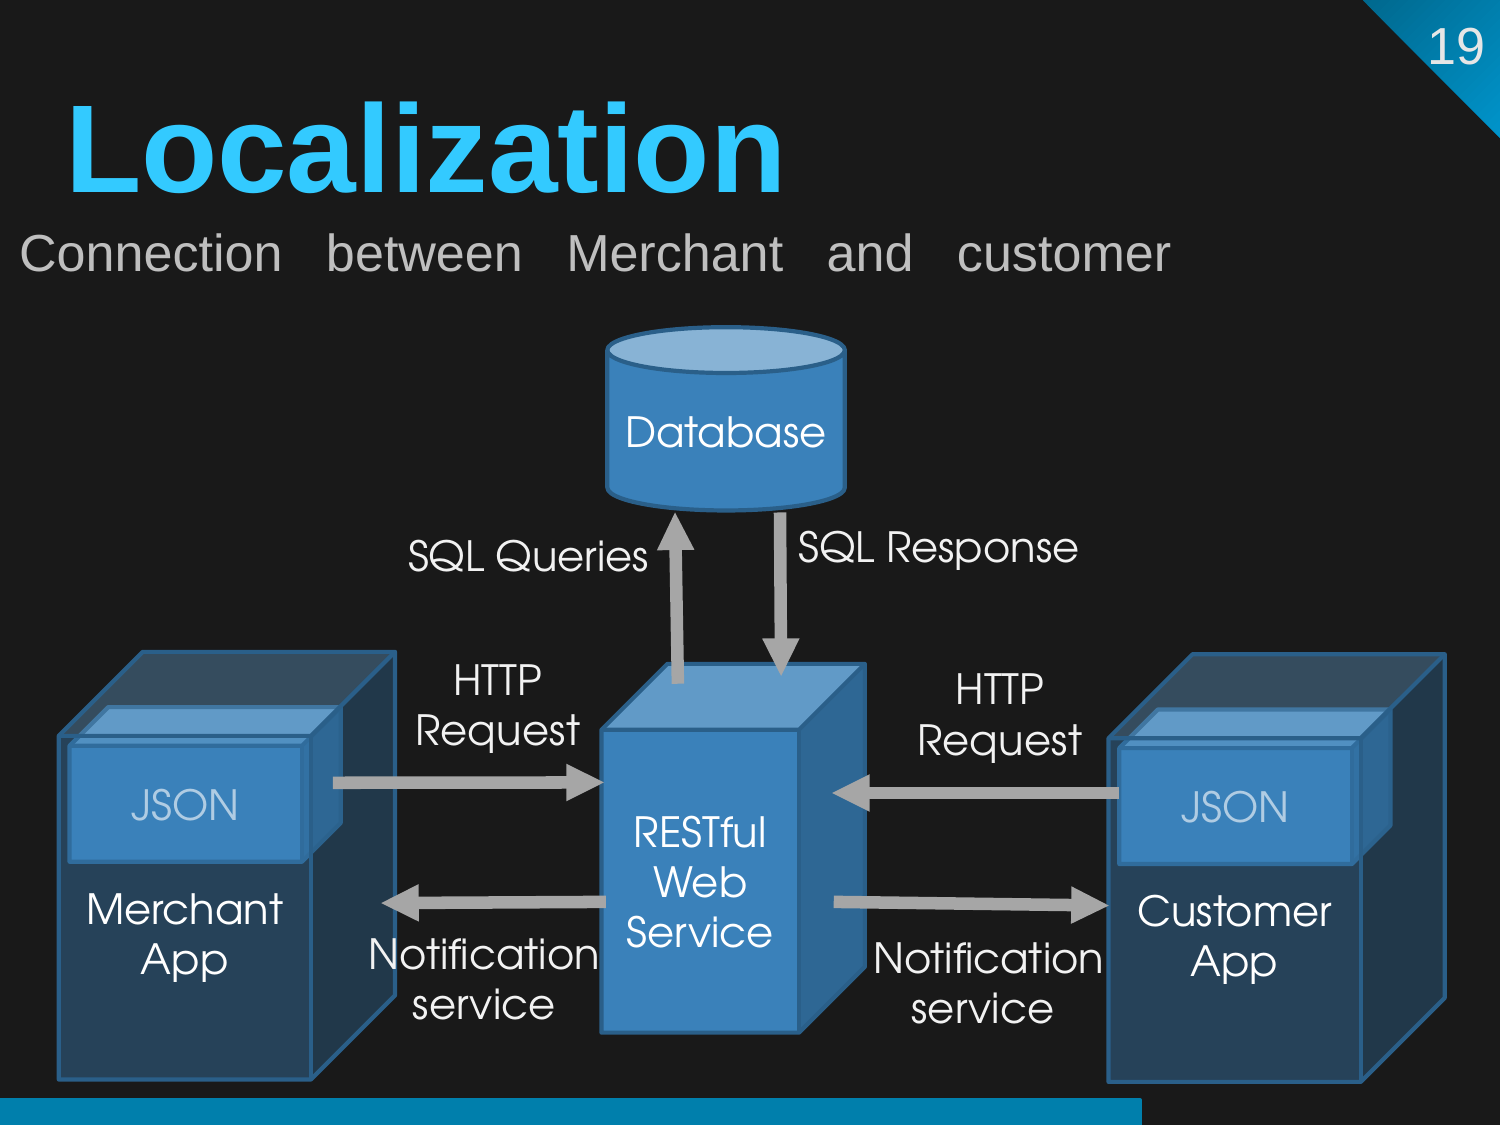

19
# Localization
Connection   between   Merchant   and   customer
Database
SQL Response
SQL Queries
HTTP Request

Merchant App
JSON

CustomerApp
JSON
HTTP Request
RESTful Web Service
Notification service
Notification service